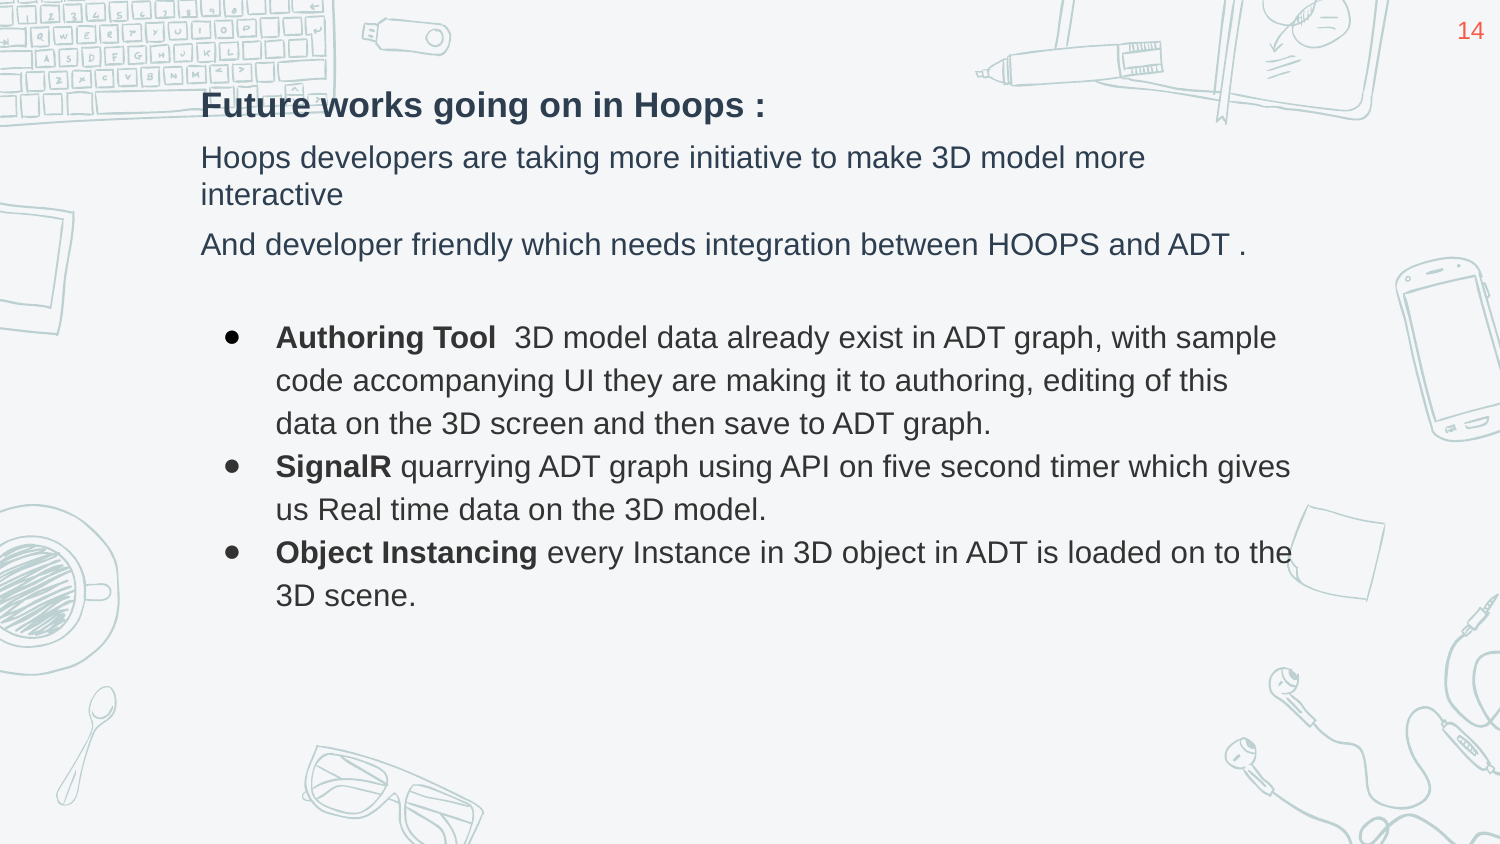

14
Future works going on in Hoops :
Hoops developers are taking more initiative to make 3D model more interactive
And developer friendly which needs integration between HOOPS and ADT .

Authoring Tool  3D model data already exist in ADT graph, with sample code accompanying UI they are making it to authoring, editing of this data on the 3D screen and then save to ADT graph.
SignalR quarrying ADT graph using API on five second timer which gives us Real time data on the 3D model.
Object Instancing every Instance in 3D object in ADT is loaded on to the
3D scene.